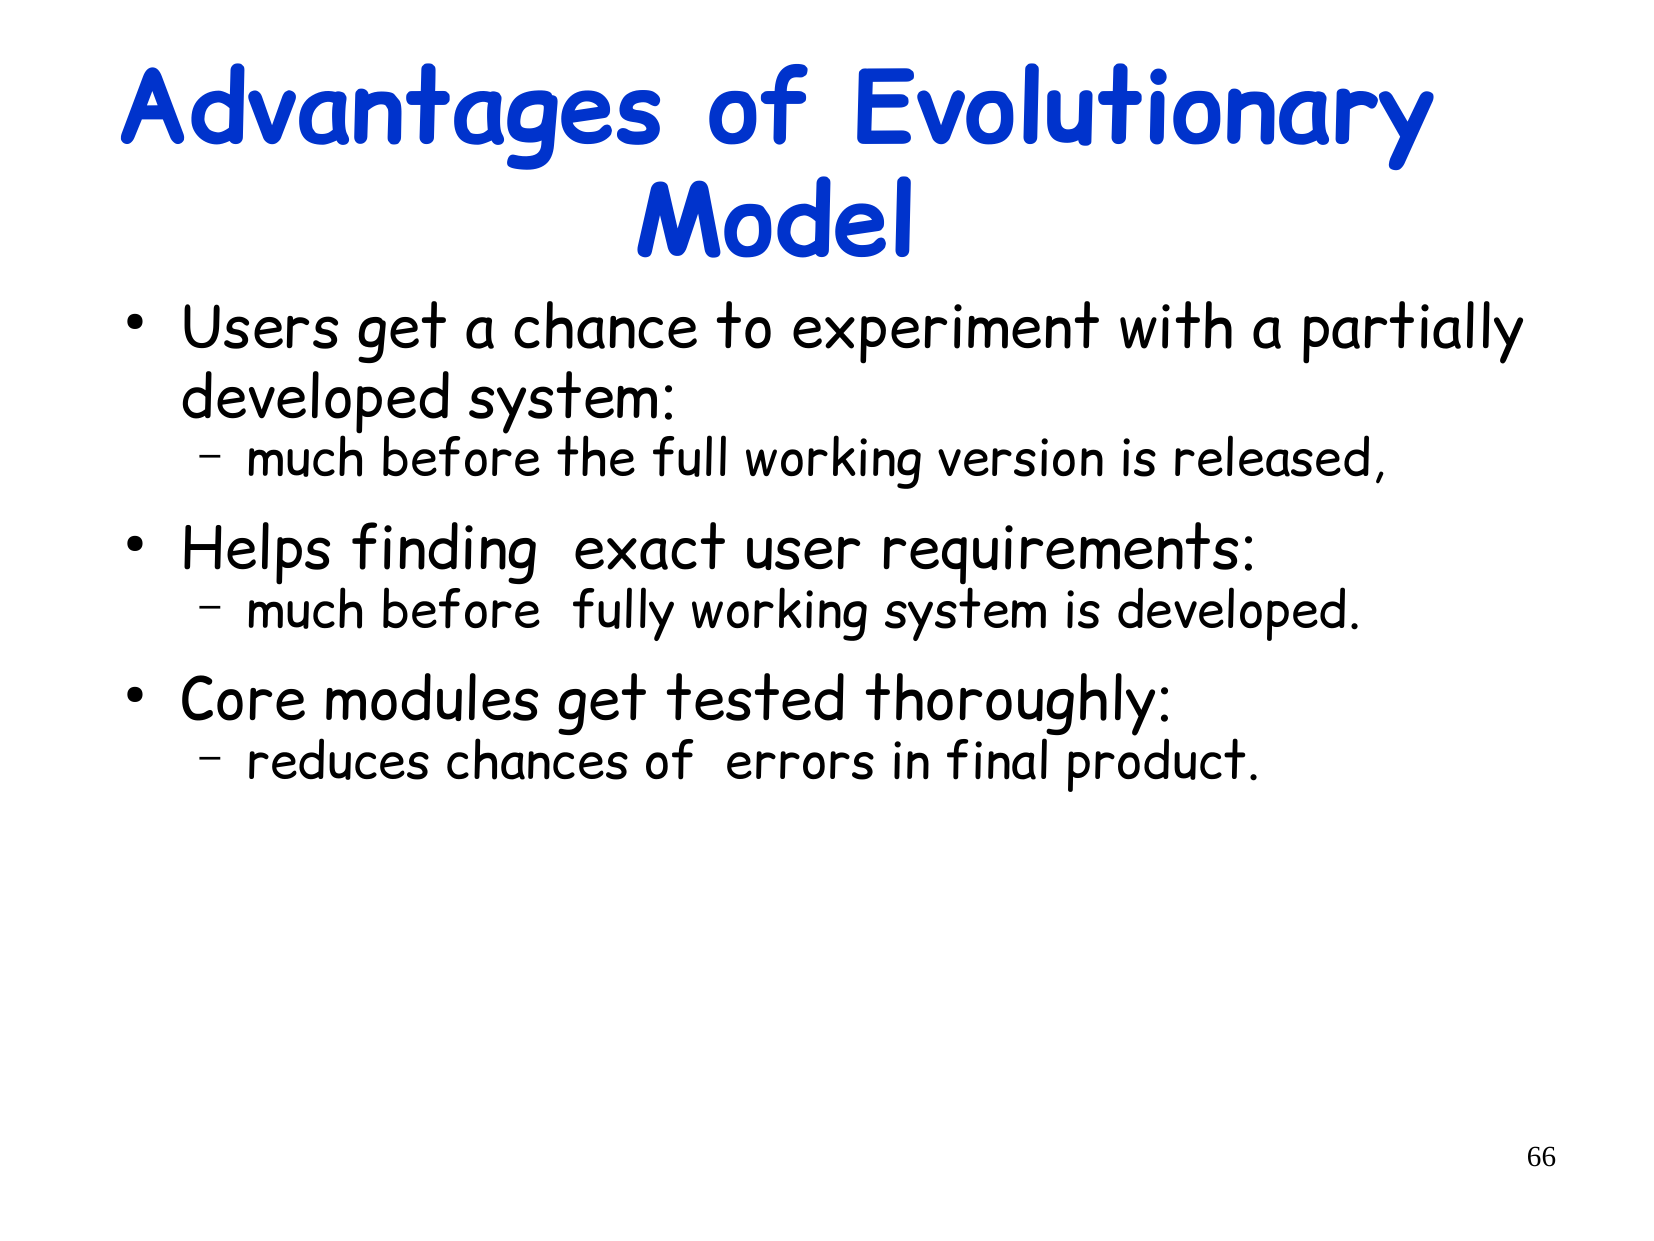

# Advantages of Evolutionary Model
Users get a chance to experiment with a partially developed system:
much before the full working version is released,
Helps finding  exact user requirements:
much before  fully working system is developed.
Core modules get tested thoroughly:
reduces chances of  errors in final product.